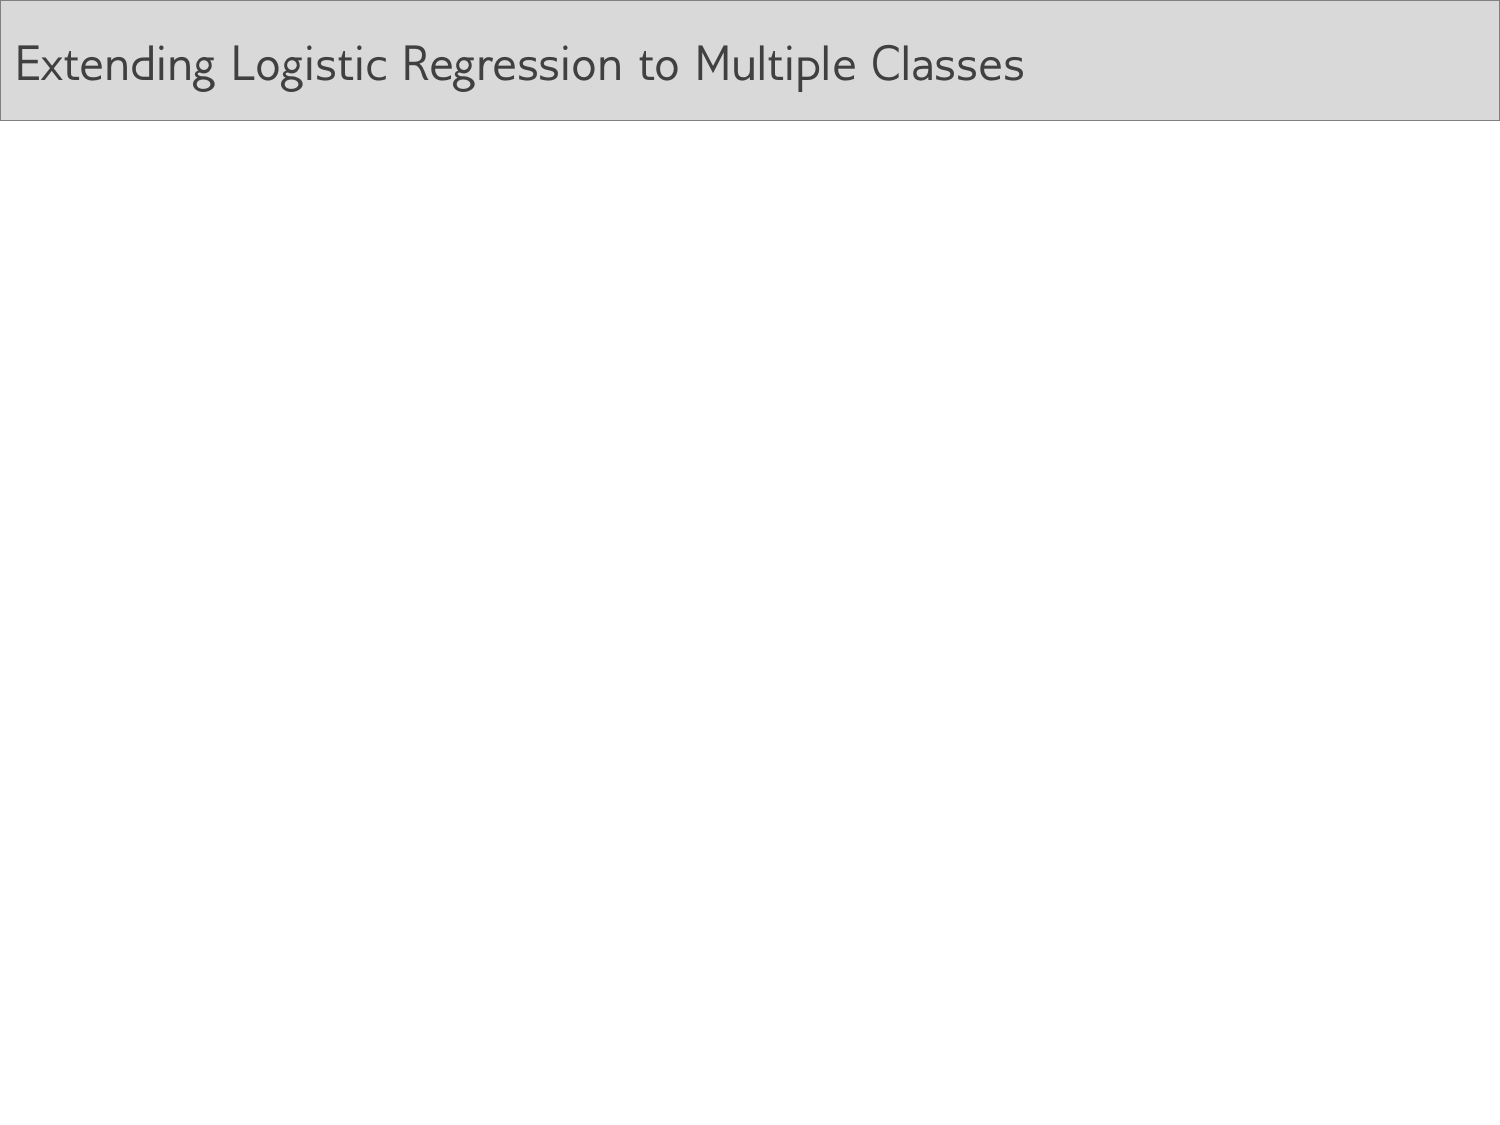

# Extending Logistic Regression to Multiple Classes